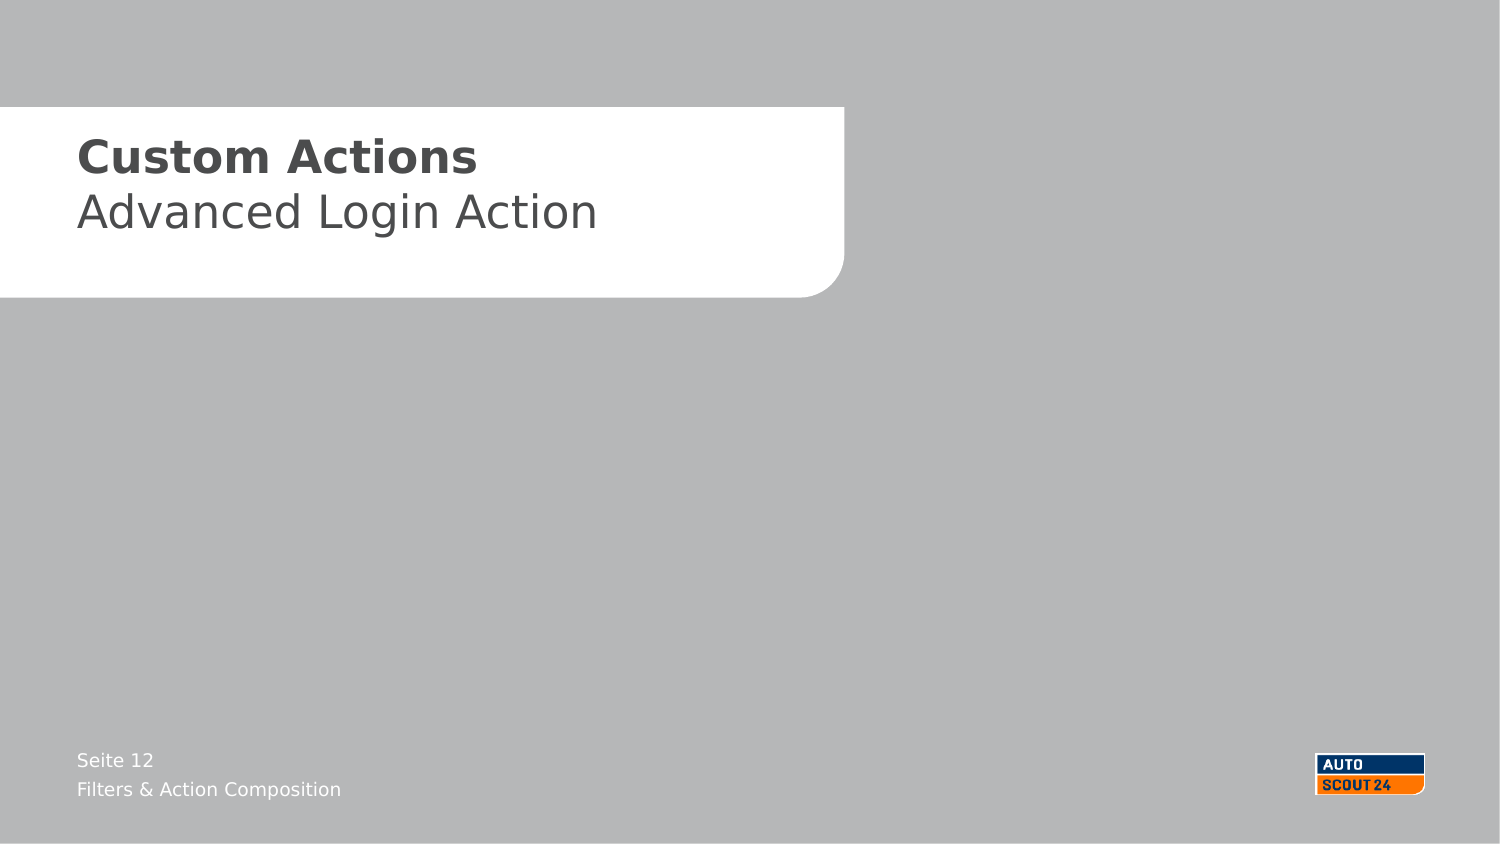

Custom Actions
Advanced Login Action
Seite 12
Filters & Action Composition